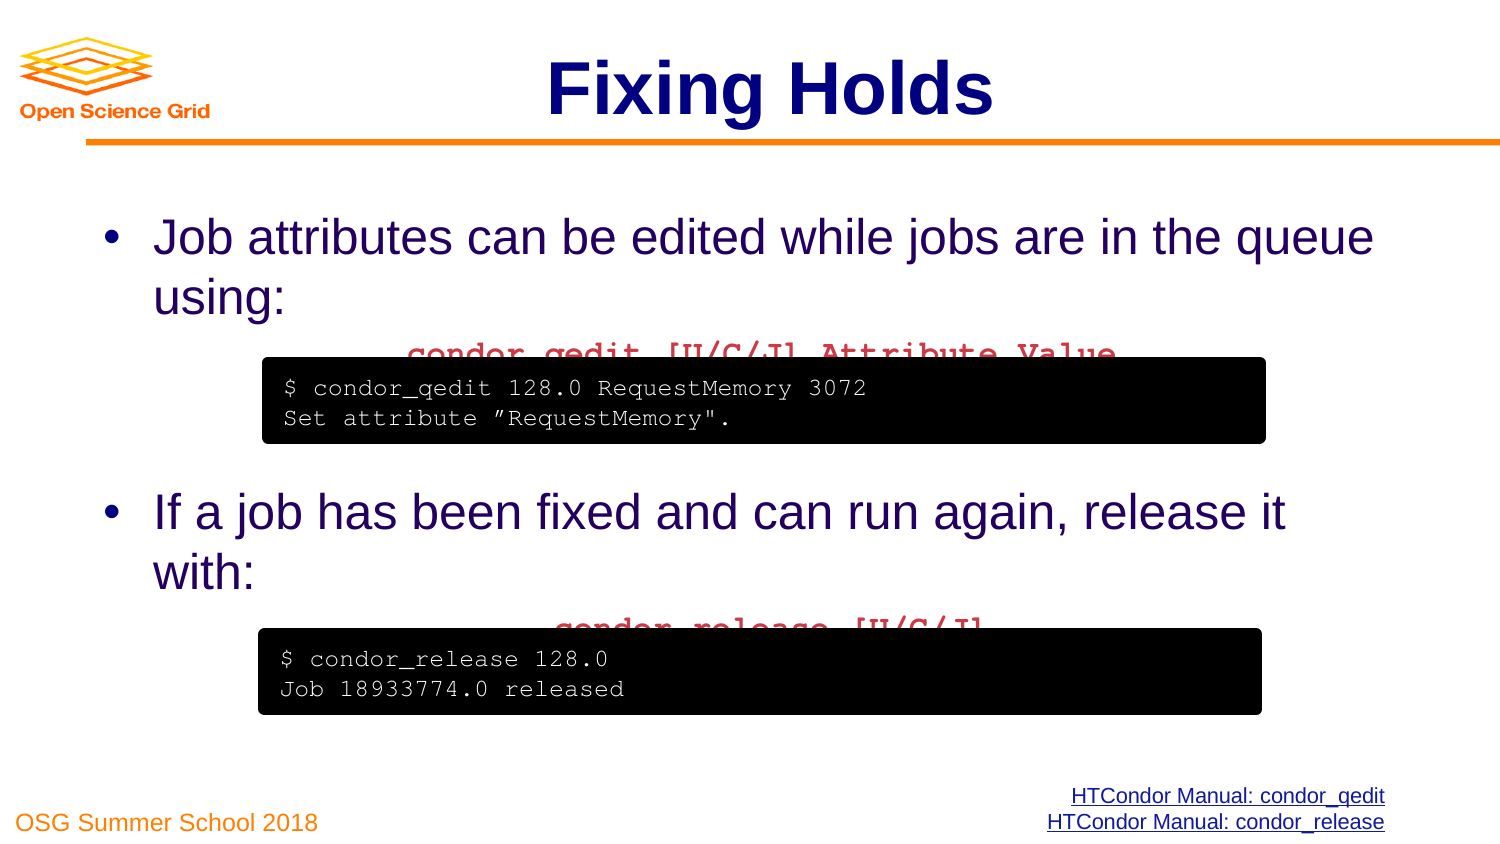

# Fixing Holds
Job attributes can be edited while jobs are in the queue using:
    condor_qedit [U/C/J] Attribute Value

If a job has been fixed and can run again, release it with:
      condor_release [U/C/J]

$ condor_qedit 128.0 RequestMemory 3072
Set attribute ”RequestMemory".
$ condor_release 128.0
Job 18933774.0 released
HTCondor Manual: condor_qedit
HTCondor Manual: condor_release